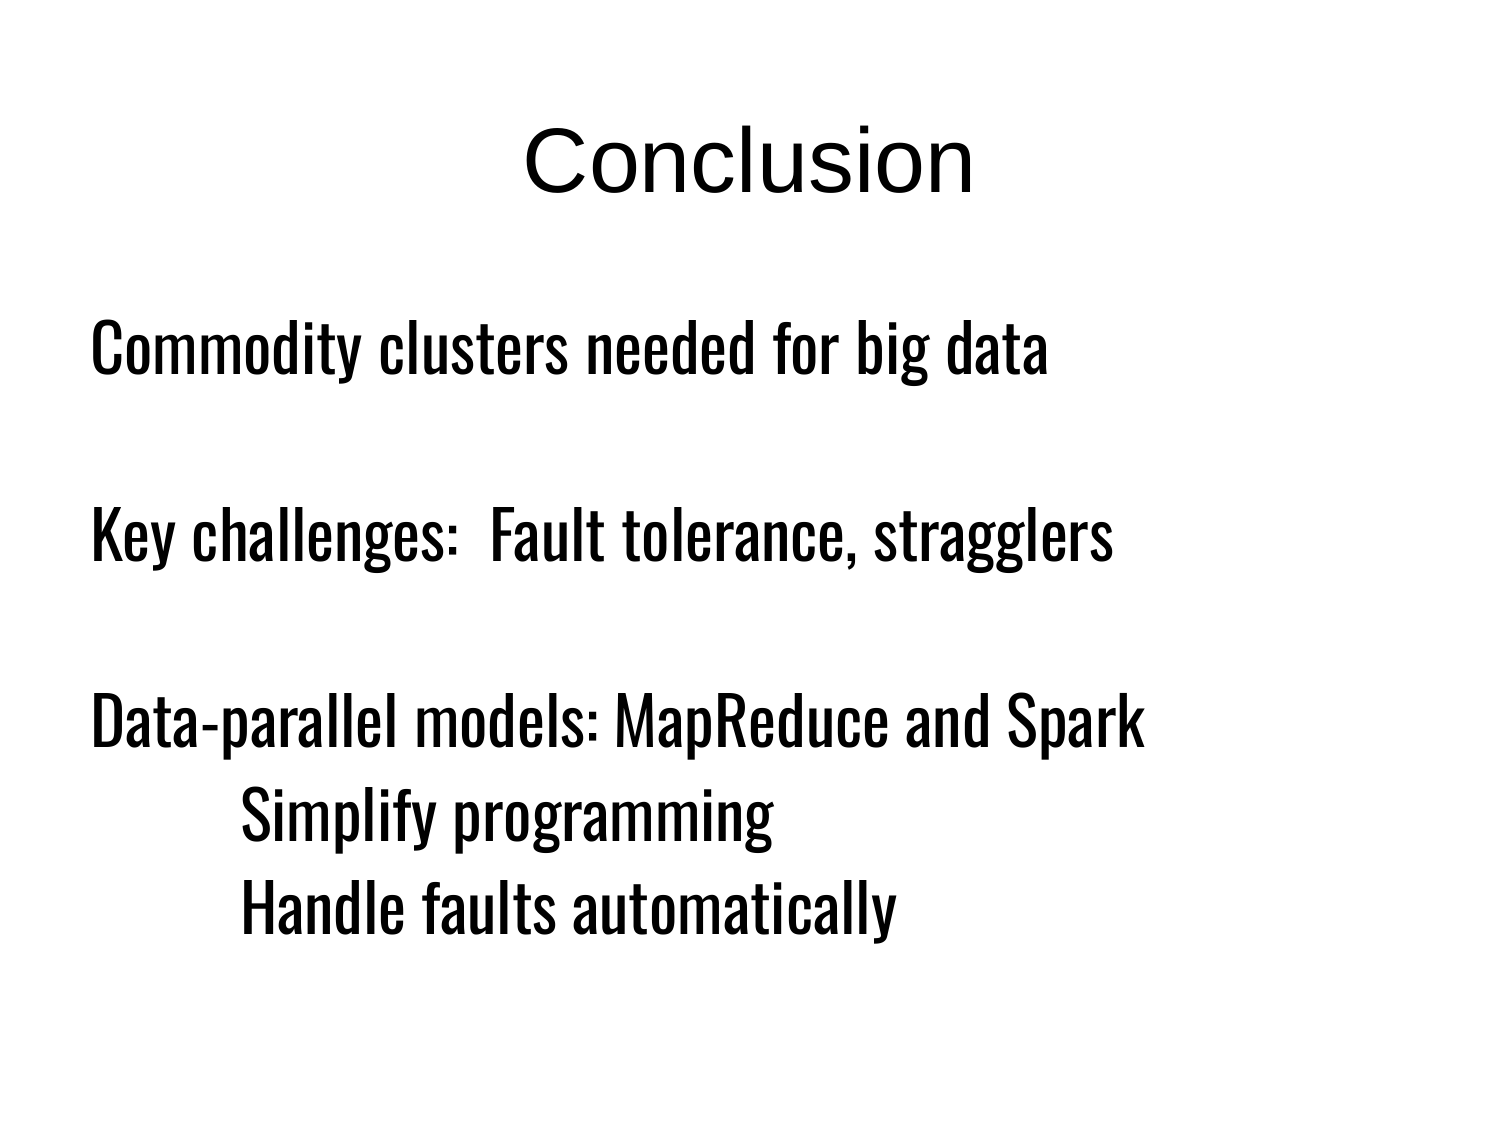

# Conclusion
Commodity clusters needed for big data

Key challenges:  Fault tolerance, stragglers

Data-parallel models: MapReduce and Spark
	Simplify programming
	Handle faults automatically